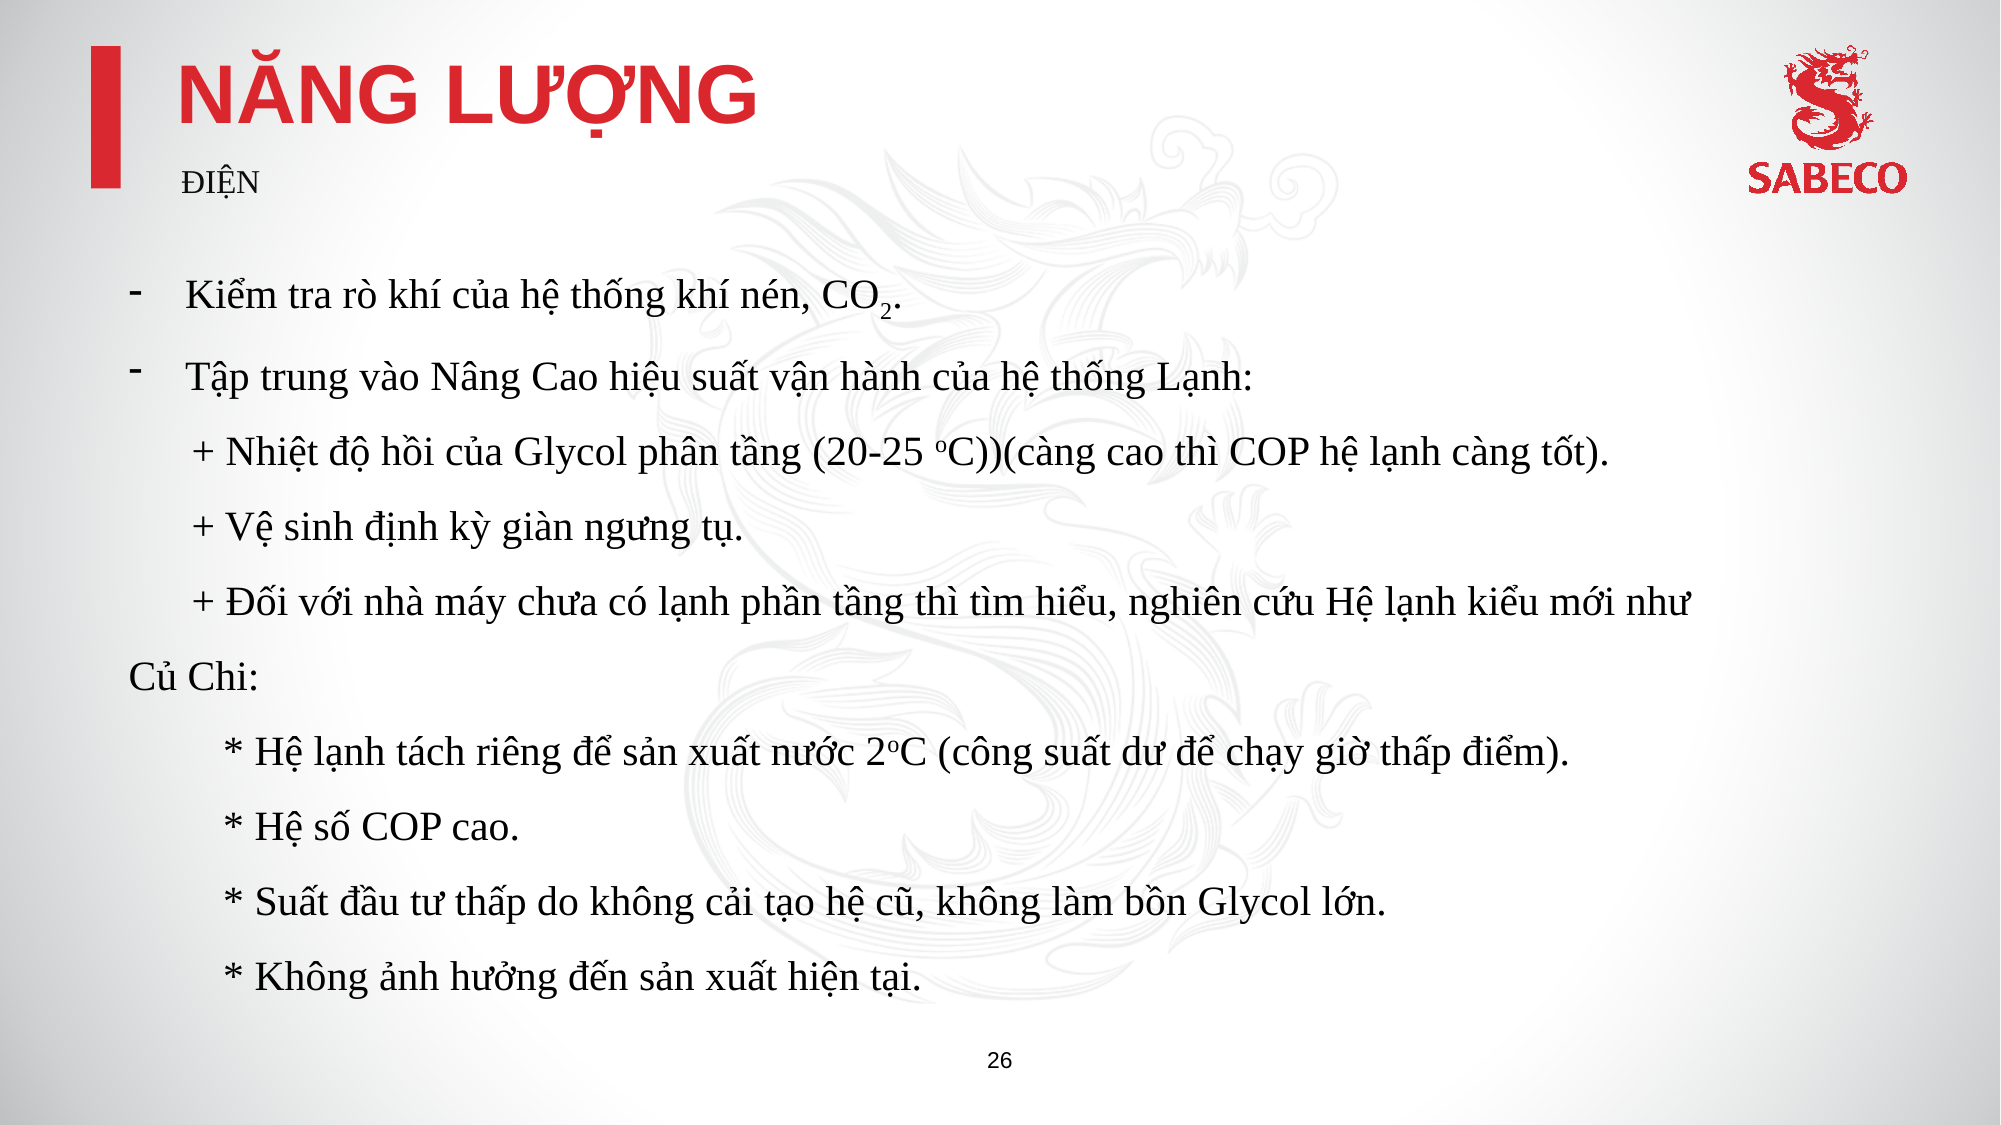

# NĂNG LƯỢNG
ĐIỆN
Kiểm tra rò khí của hệ thống khí nén, CO2.
Tập trung vào Nâng Cao hiệu suất vận hành của hệ thống Lạnh:
      + Nhiệt độ hồi của Glycol phân tầng (20-25 oC))(càng cao thì COP hệ lạnh càng tốt).
      + Vệ sinh định kỳ giàn ngưng tụ.
      + Đối với nhà máy chưa có lạnh phần tầng thì tìm hiểu, nghiên cứu Hệ lạnh kiểu mới như Củ Chi:
         * Hệ lạnh tách riêng để sản xuất nước 2oC (công suất dư để chạy giờ thấp điểm).
         * Hệ số COP cao.
         * Suất đầu tư thấp do không cải tạo hệ cũ, không làm bồn Glycol lớn.
         * Không ảnh hưởng đến sản xuất hiện tại.
26